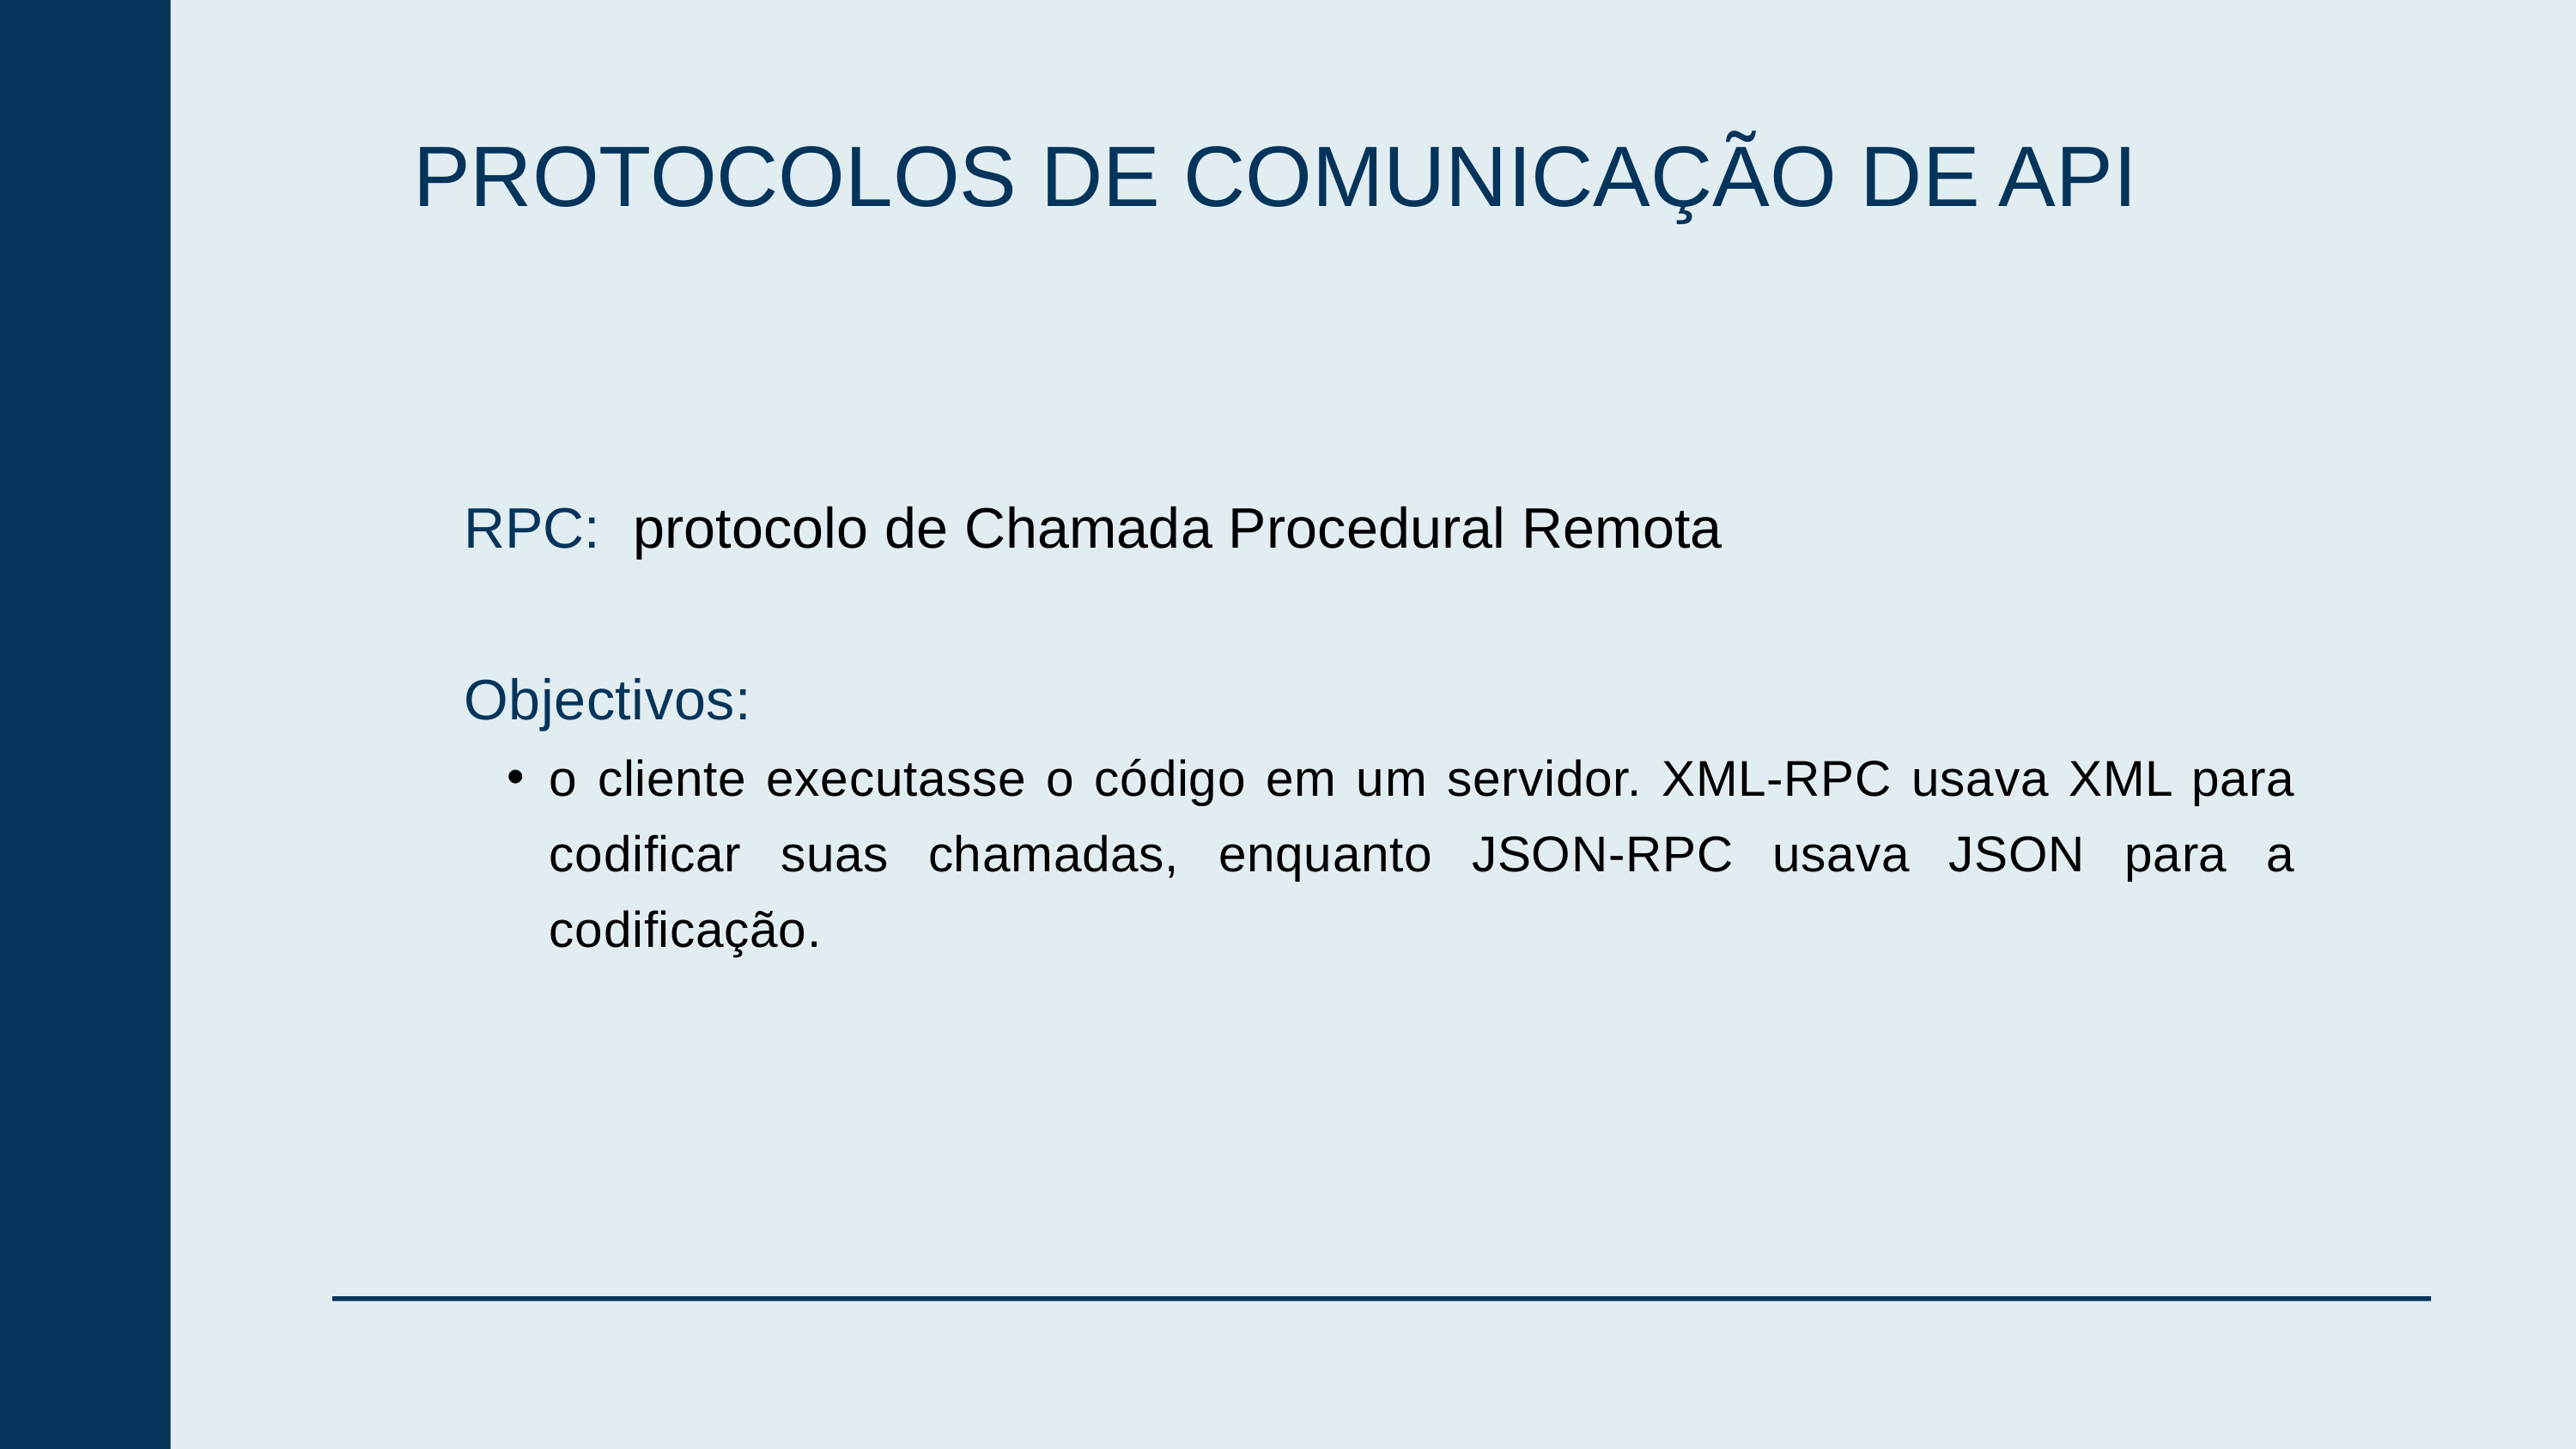

PROTOCOLOS DE COMUNICAÇÃO DE API
RPC:  protocolo de Chamada Procedural Remota

Objectivos:
o cliente executasse o código em um servidor. XML-RPC usava XML para codificar suas chamadas, enquanto JSON-RPC usava JSON para a codificação.